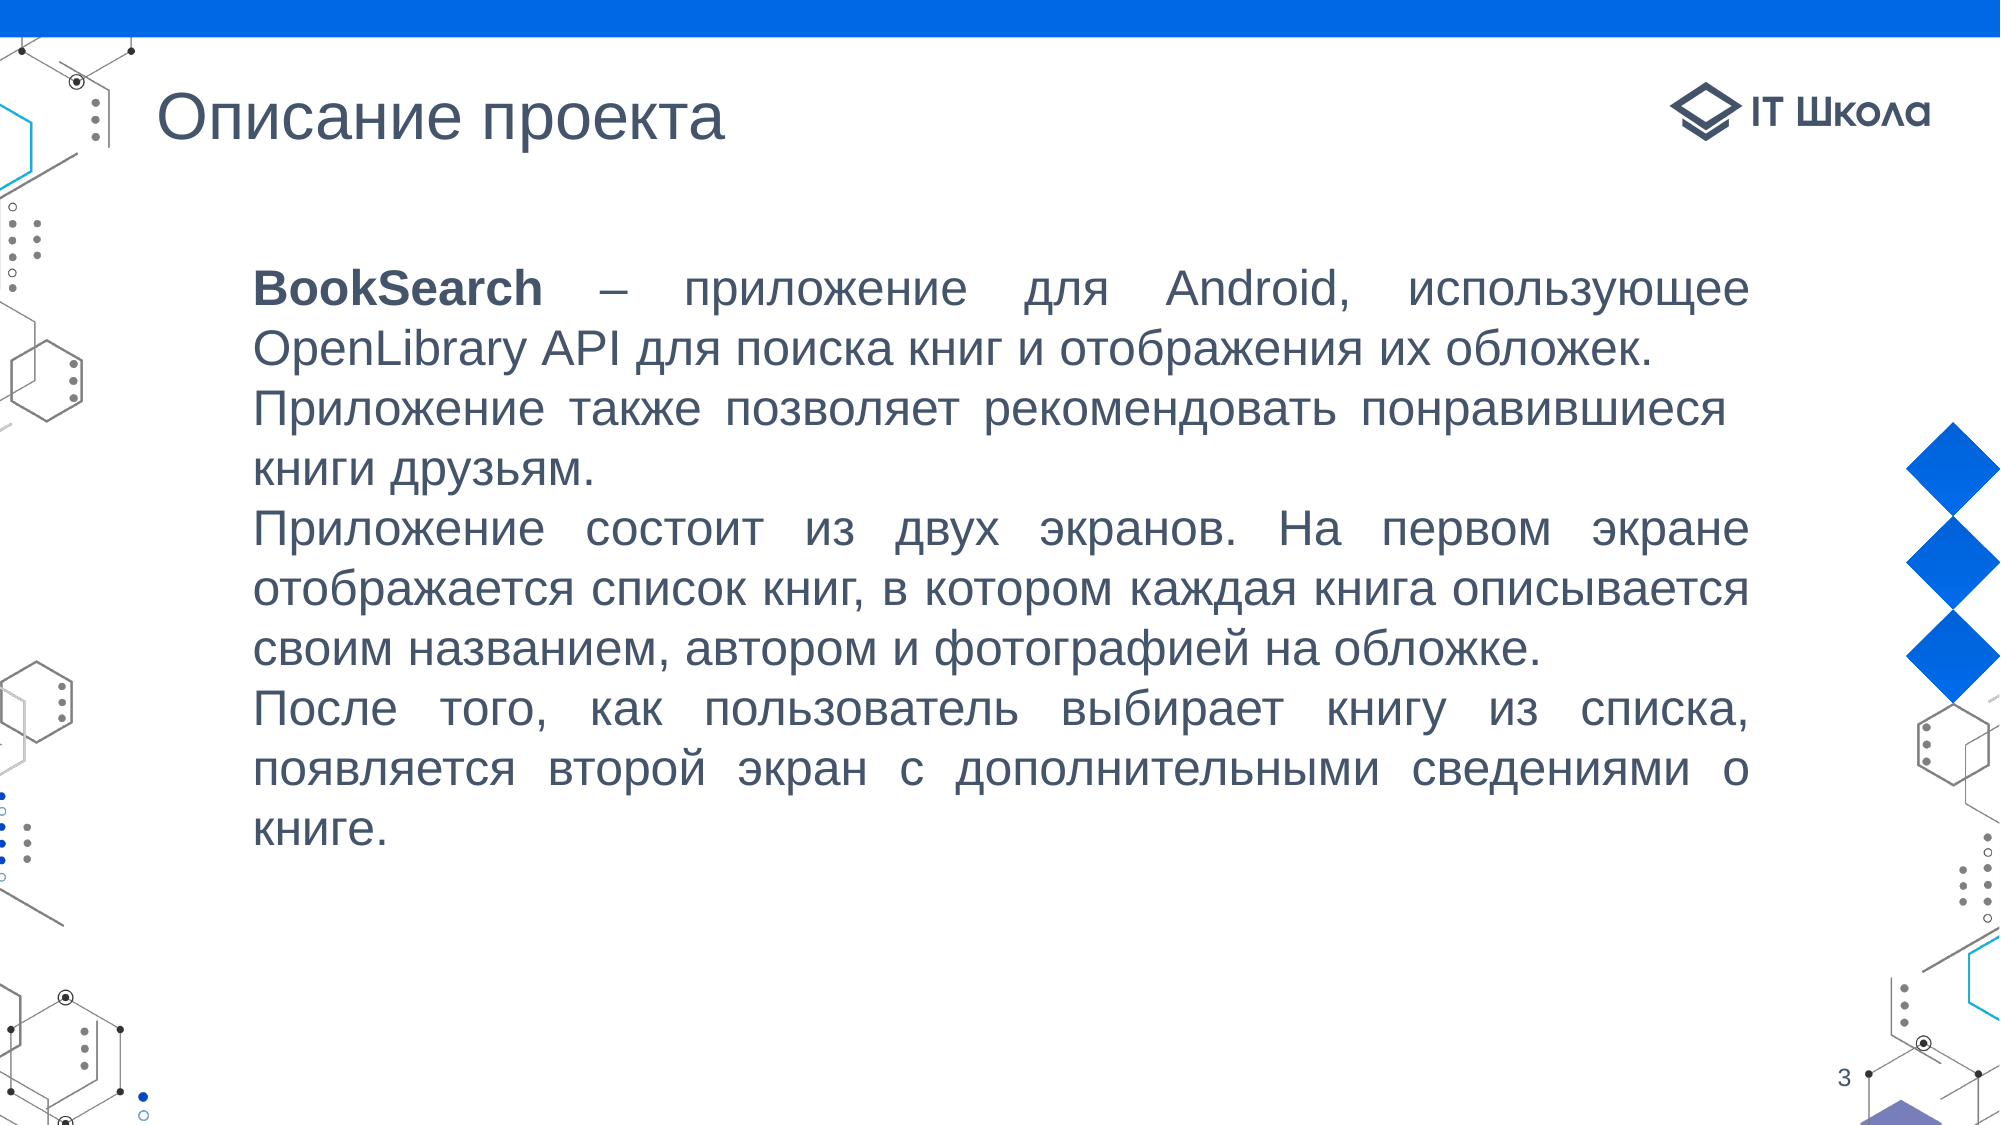

# Описание проекта
BookSearch – приложение для Android, использующее OpenLibrary API для поиска книг и отображения их обложек.
Приложение также позволяет рекомендовать понравившиеся  книги друзьям.
Приложение состоит из двух экранов. На первом экране отображается список книг, в котором каждая книга описывается своим названием, автором и фотографией на обложке.
После того, как пользователь выбирает книгу из списка, появляется второй экран с дополнительными сведениями о книге.
3